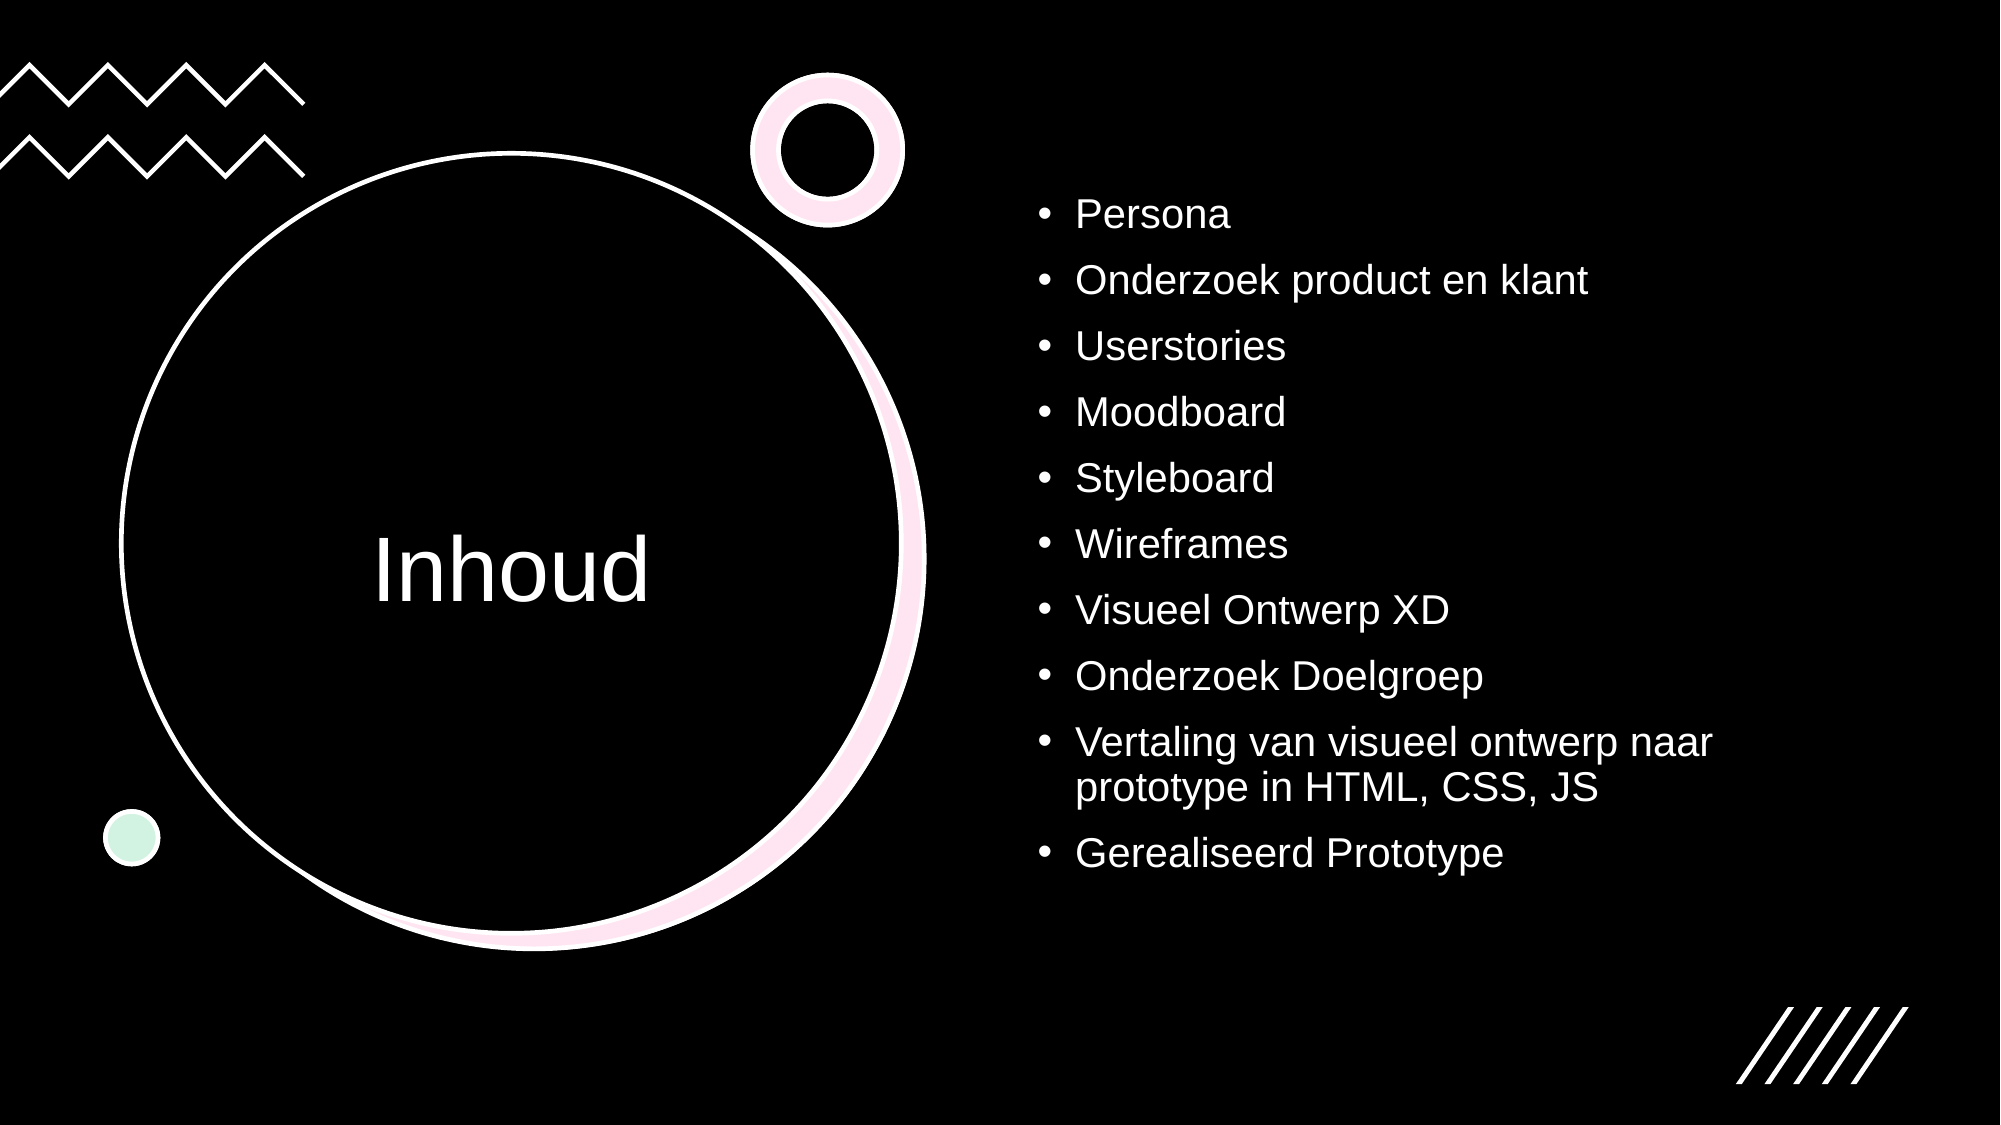

Persona
Onderzoek product en klant
Userstories
Moodboard
Styleboard
Wireframes
Visueel Ontwerp XD
Onderzoek Doelgroep
Vertaling van visueel ontwerp naar prototype in HTML, CSS, JS
Gerealiseerd Prototype
# Inhoud